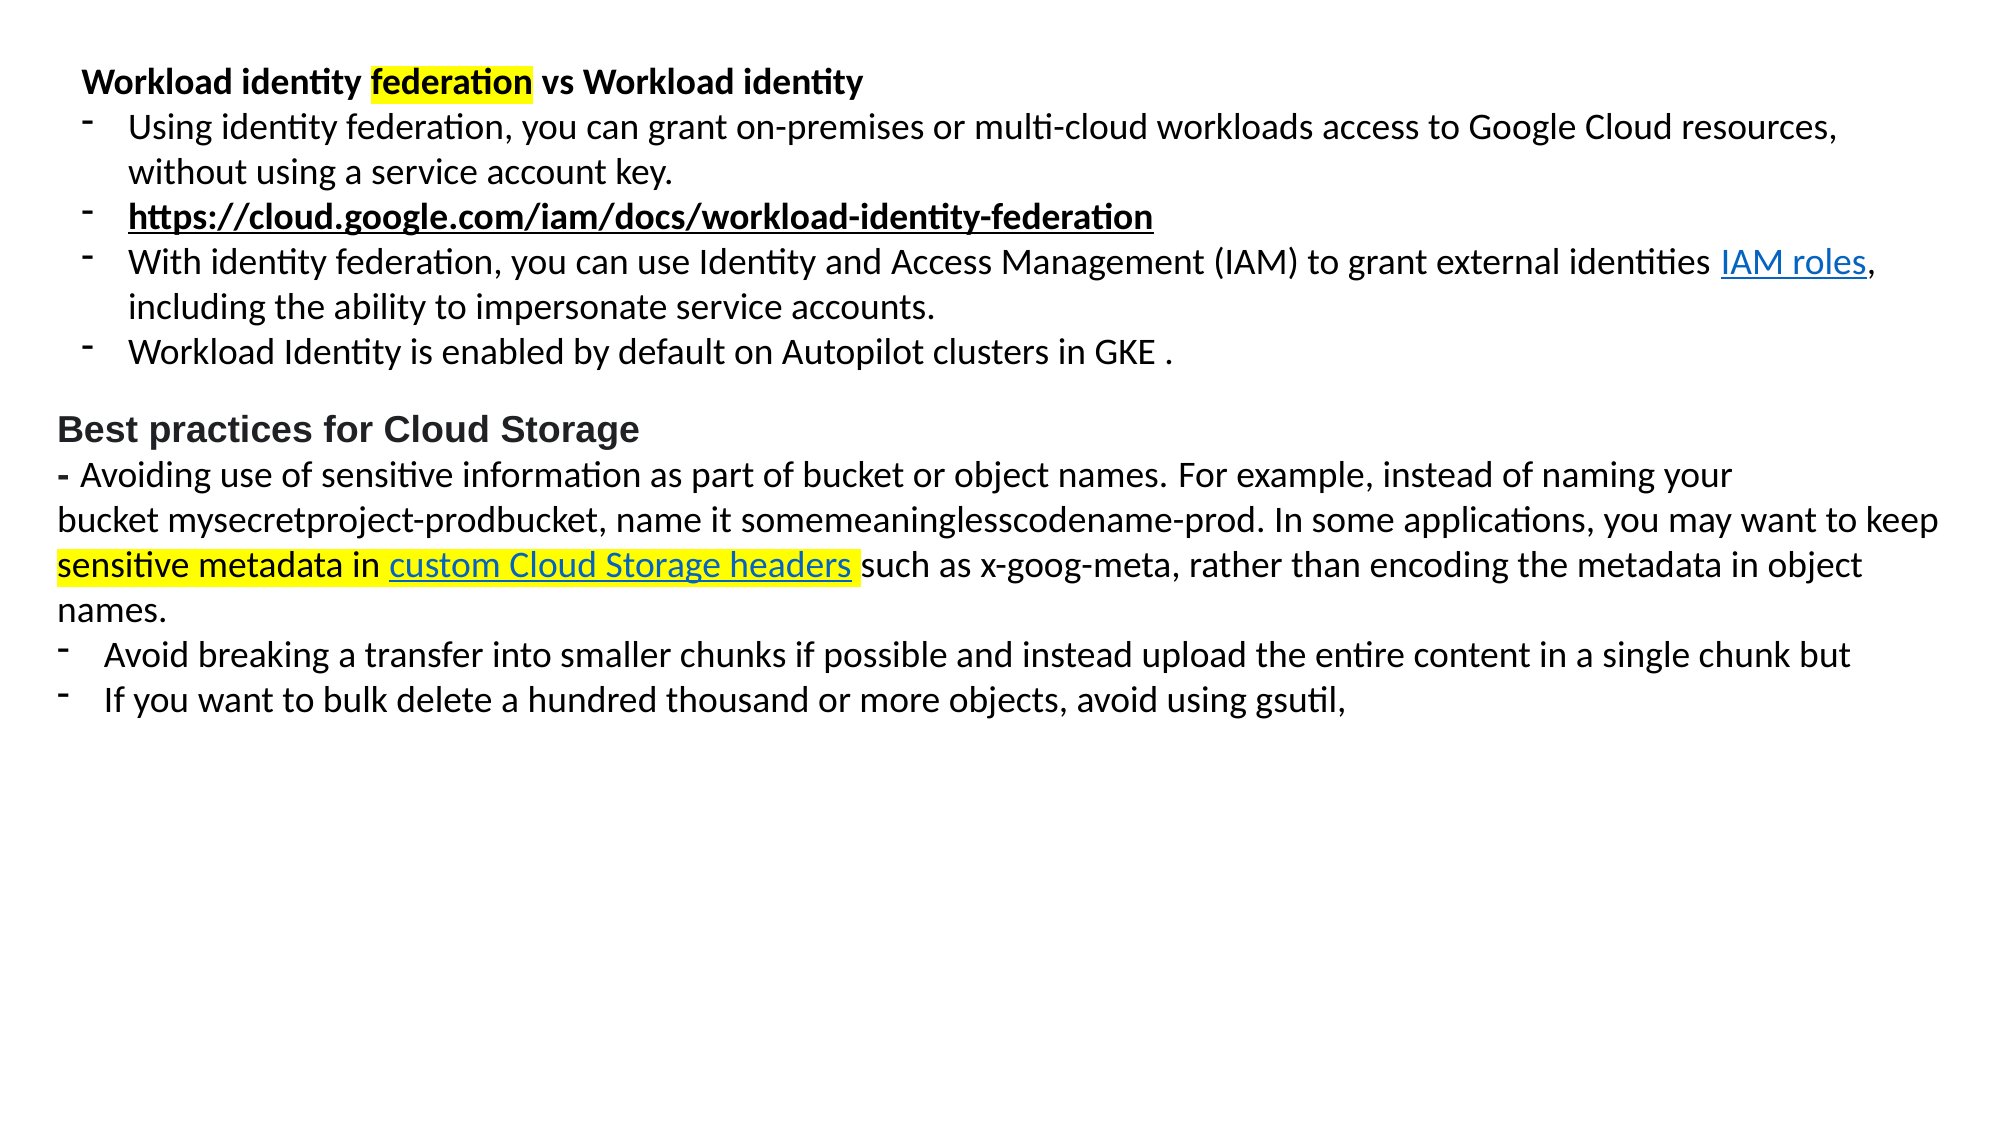

Workload identity federation vs Workload identity
Using identity federation, you can grant on-premises or multi-cloud workloads access to Google Cloud resources, without using a service account key.
https://cloud.google.com/iam/docs/workload-identity-federation
With identity federation, you can use Identity and Access Management (IAM) to grant external identities IAM roles, including the ability to impersonate service accounts.
Workload Identity is enabled by default on Autopilot clusters in GKE .
Best practices for Cloud Storage
- Avoiding use of sensitive information as part of bucket or object names. For example, instead of naming your bucket mysecretproject-prodbucket, name it somemeaninglesscodename-prod. In some applications, you may want to keep sensitive metadata in custom Cloud Storage headers such as x-goog-meta, rather than encoding the metadata in object names.
Avoid breaking a transfer into smaller chunks if possible and instead upload the entire content in a single chunk but
If you want to bulk delete a hundred thousand or more objects, avoid using gsutil,